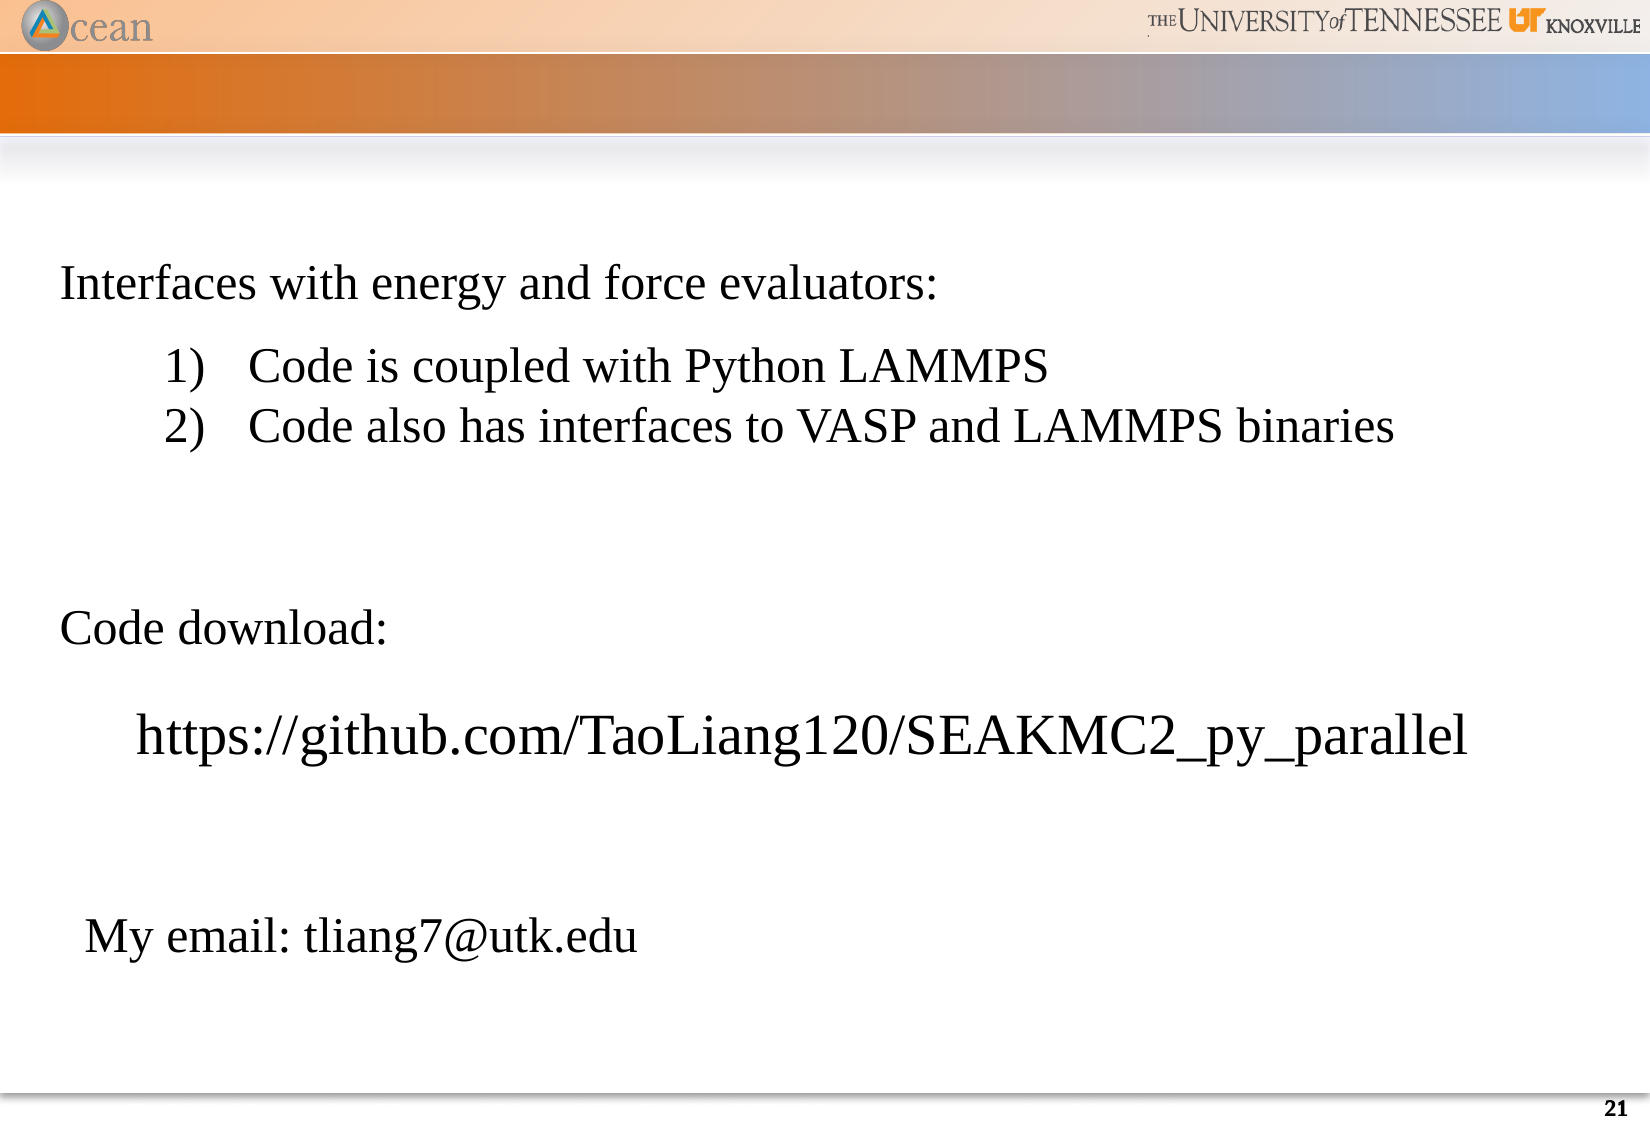

#
Interfaces with energy and force evaluators:
Code is coupled with Python LAMMPS
Code also has interfaces to VASP and LAMMPS binaries
Code download:
https://github.com/TaoLiang120/SEAKMC2_py_parallel
My email: tliang7@utk.edu
21
21